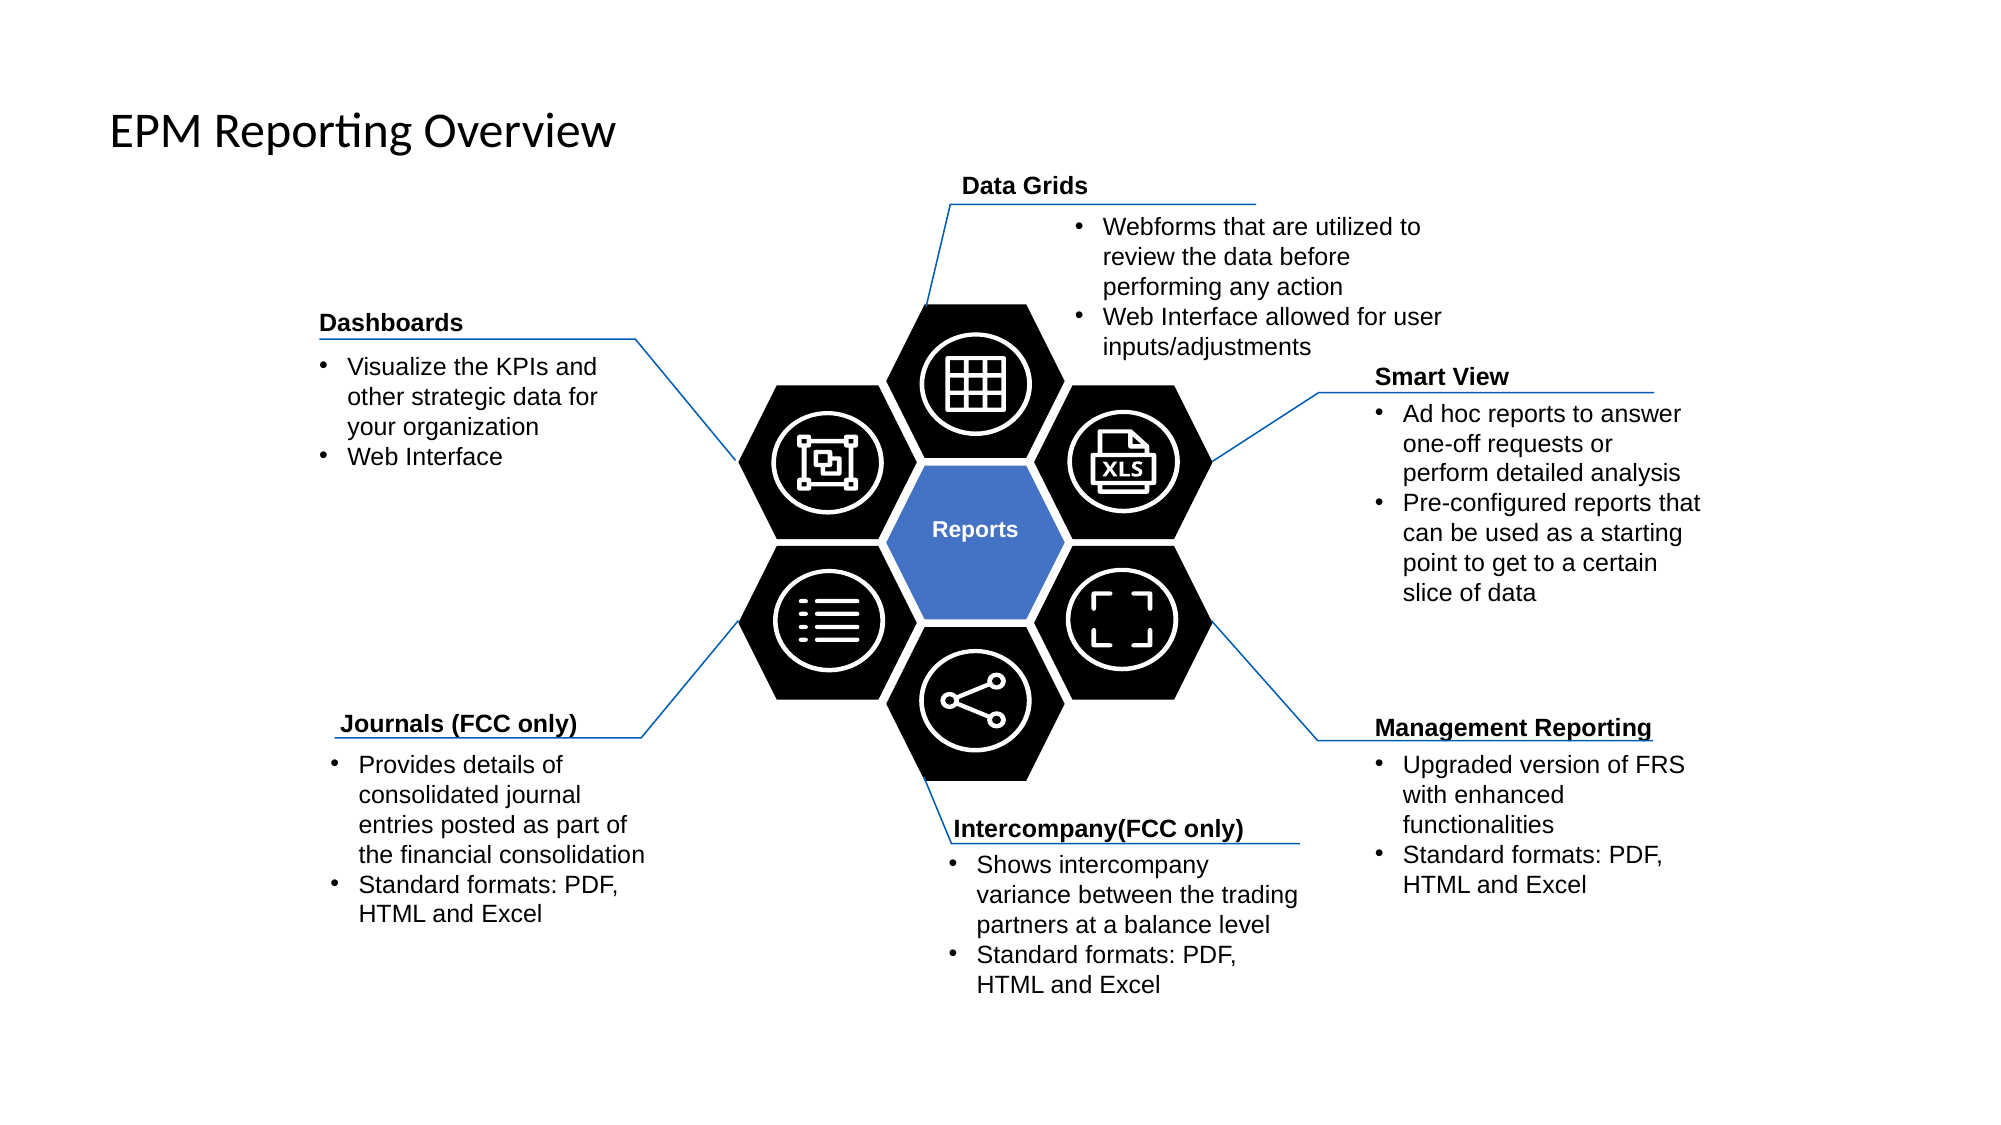

# EPM Reporting Overview
Data Grids

Webforms that are utilized to review the data before performing any action
Web Interface allowed for user inputs/adjustments

Dashboards

Visualize the KPIs and other strategic data for your organization
Web Interface
Smart View

Ad hoc reports to answer one-off requests or perform detailed analysis
Pre-configured reports that can be used as a starting point to get to a certain slice of data

Reports

Journals (FCC only)
Management Reporting
Provides details of consolidated journal entries posted as part of the financial consolidation
Standard formats: PDF, HTML and Excel
Upgraded version of FRS with enhanced functionalities
Standard formats: PDF, HTML and Excel

Intercompany(FCC only)
Shows intercompany variance between the trading partners at a balance level
Standard formats: PDF, HTML and Excel